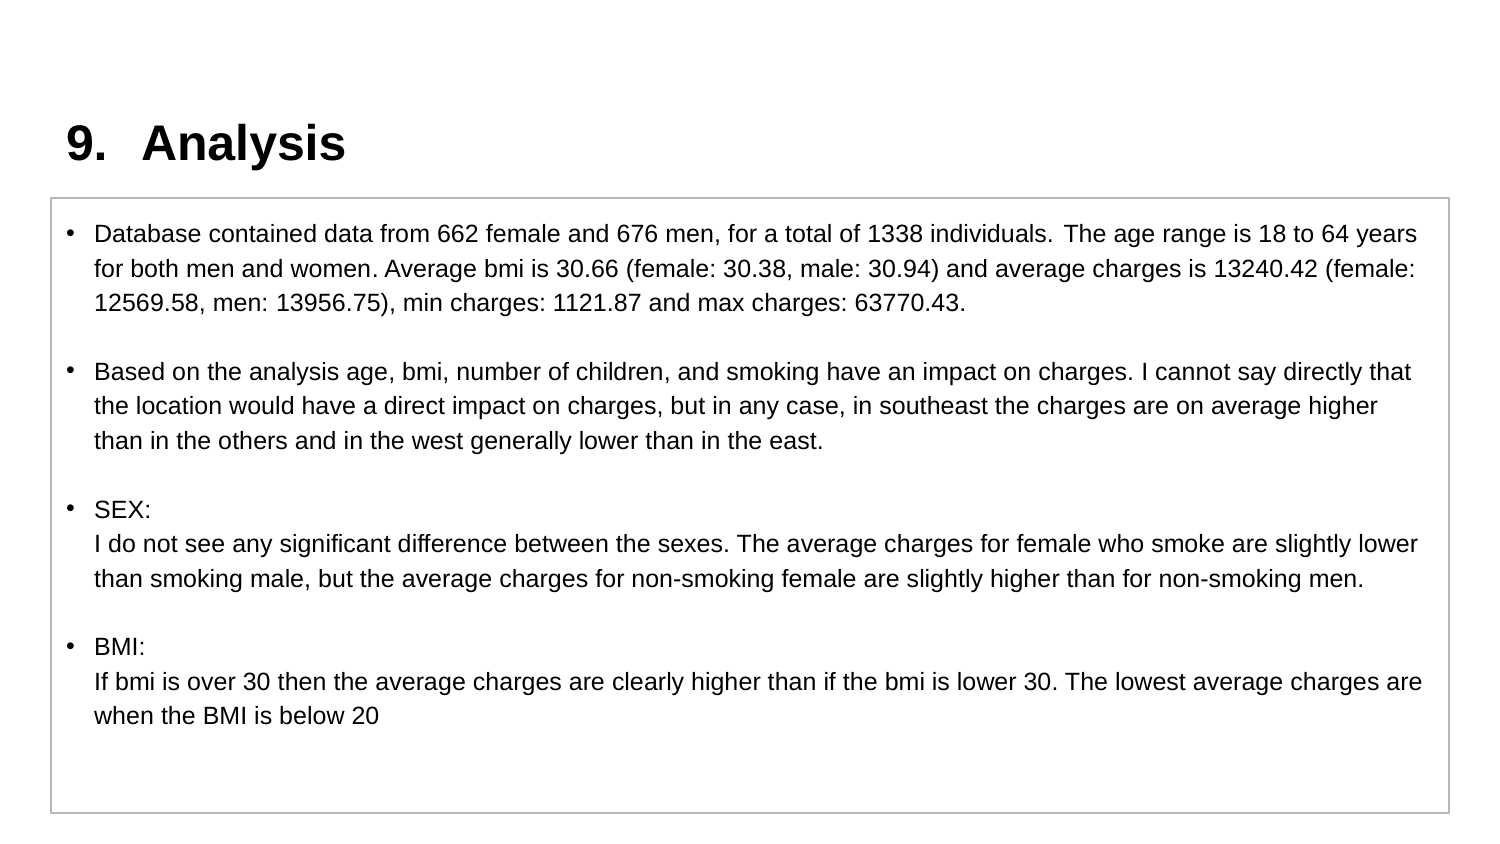

Analysis
Database contained data from 662 female and 676 men, for a total of 1338 individuals. The age range is 18 to 64 years for both men and women. Average bmi is 30.66 (female: 30.38, male: 30.94) and average charges is 13240.42 (female: 12569.58, men: 13956.75), min charges: 1121.87 and max charges: 63770.43.

Based on the analysis age, bmi, number of children, and smoking have an impact on charges. I cannot say directly that the location would have a direct impact on charges, but in any case, in southeast the charges are on average higher than in the others and in the west generally lower than in the east.

SEX:
    I do not see any significant difference between the sexes. The average charges for female who smoke are slightly lower
    than smoking male, but the average charges for non-smoking female are slightly higher than for non-smoking men.

BMI:
    If bmi is over 30 then the average charges are clearly higher than if the bmi is lower 30. The lowest average charges are
    when the BMI is below 20